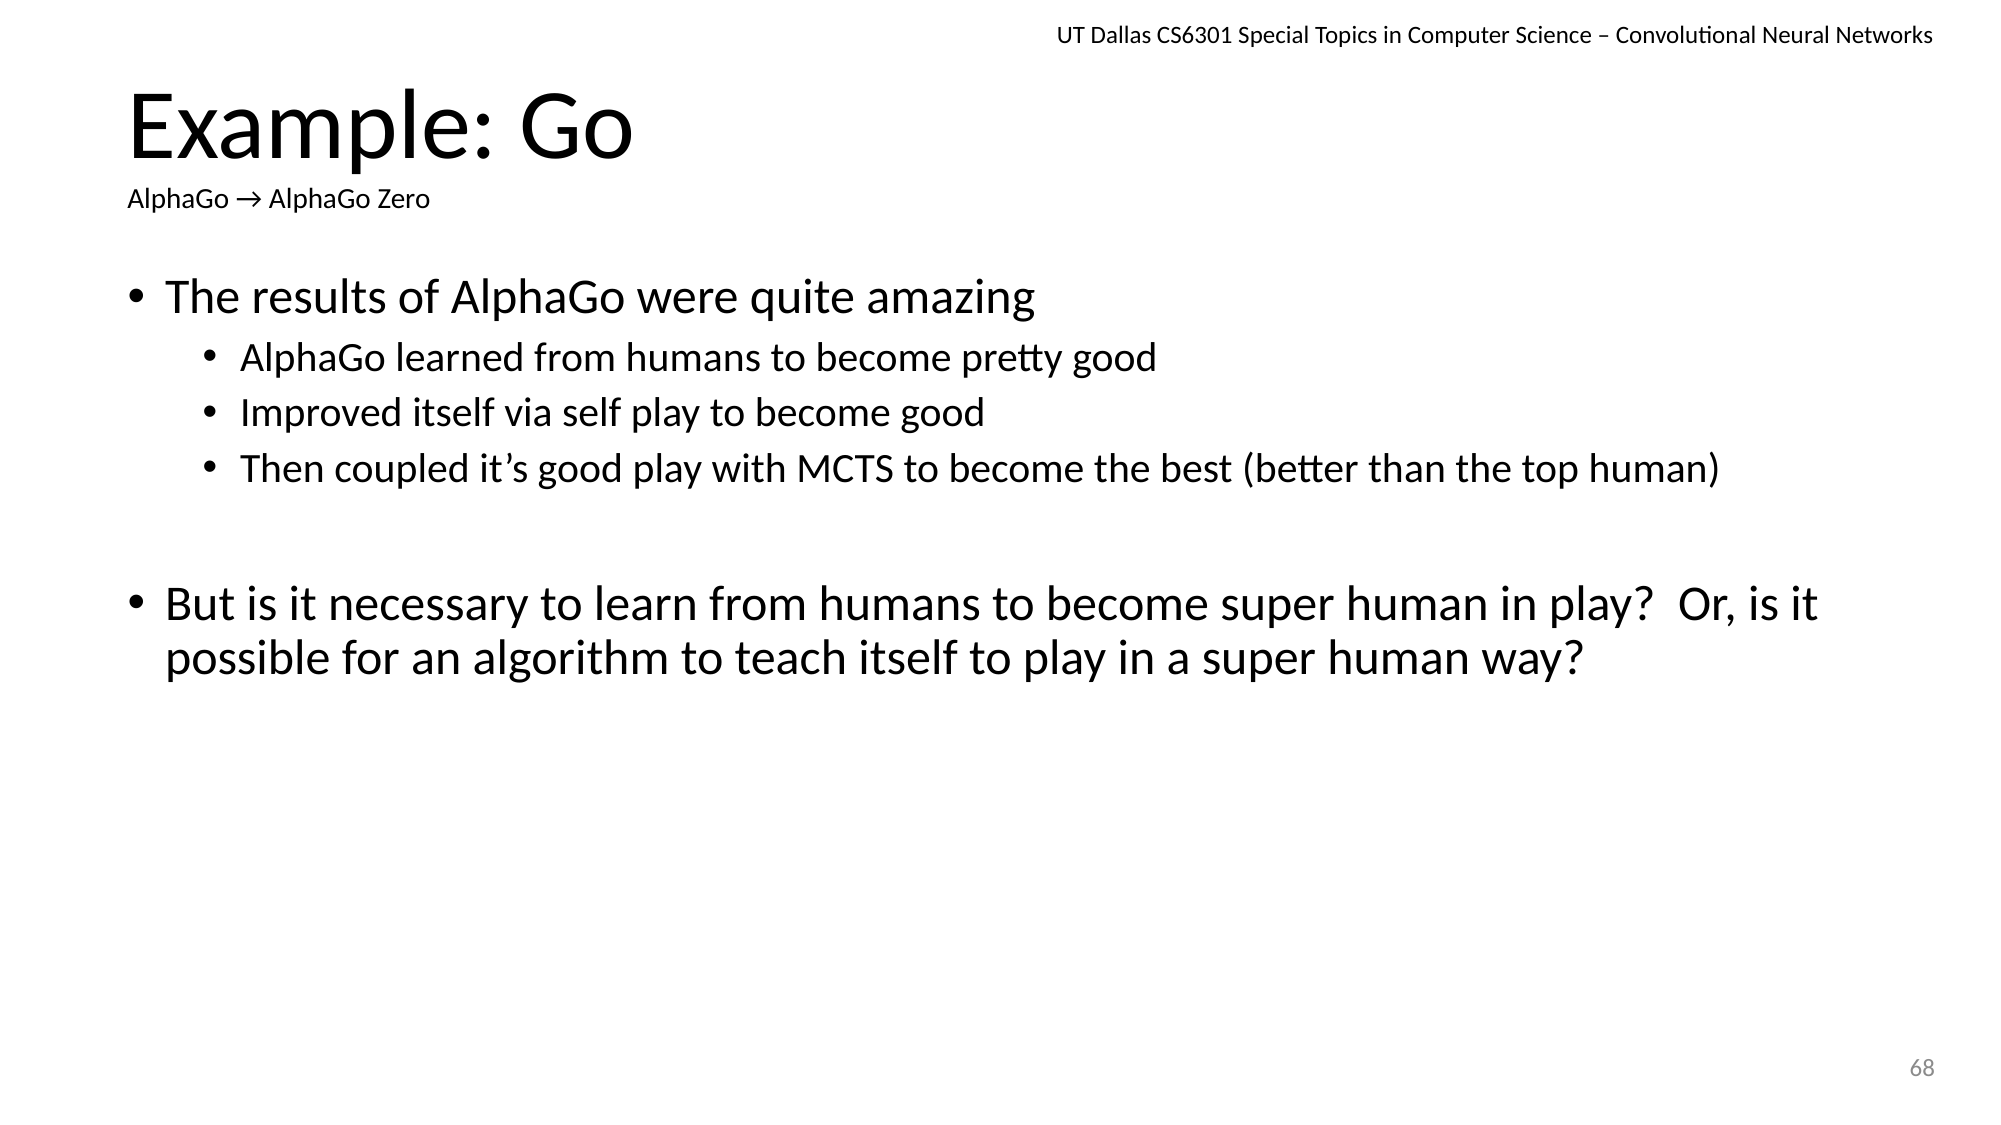

UT Dallas CS6301 Special Topics in Computer Science – Convolutional Neural Networks
# Example: Go
AlphaGo → AlphaGo Zero
The results of AlphaGo were quite amazing
AlphaGo learned from humans to become pretty good
Improved itself via self play to become good
Then coupled it’s good play with MCTS to become the best (better than the top human)

But is it necessary to learn from humans to become super human in play?  Or, is it possible for an algorithm to teach itself to play in a super human way?

68